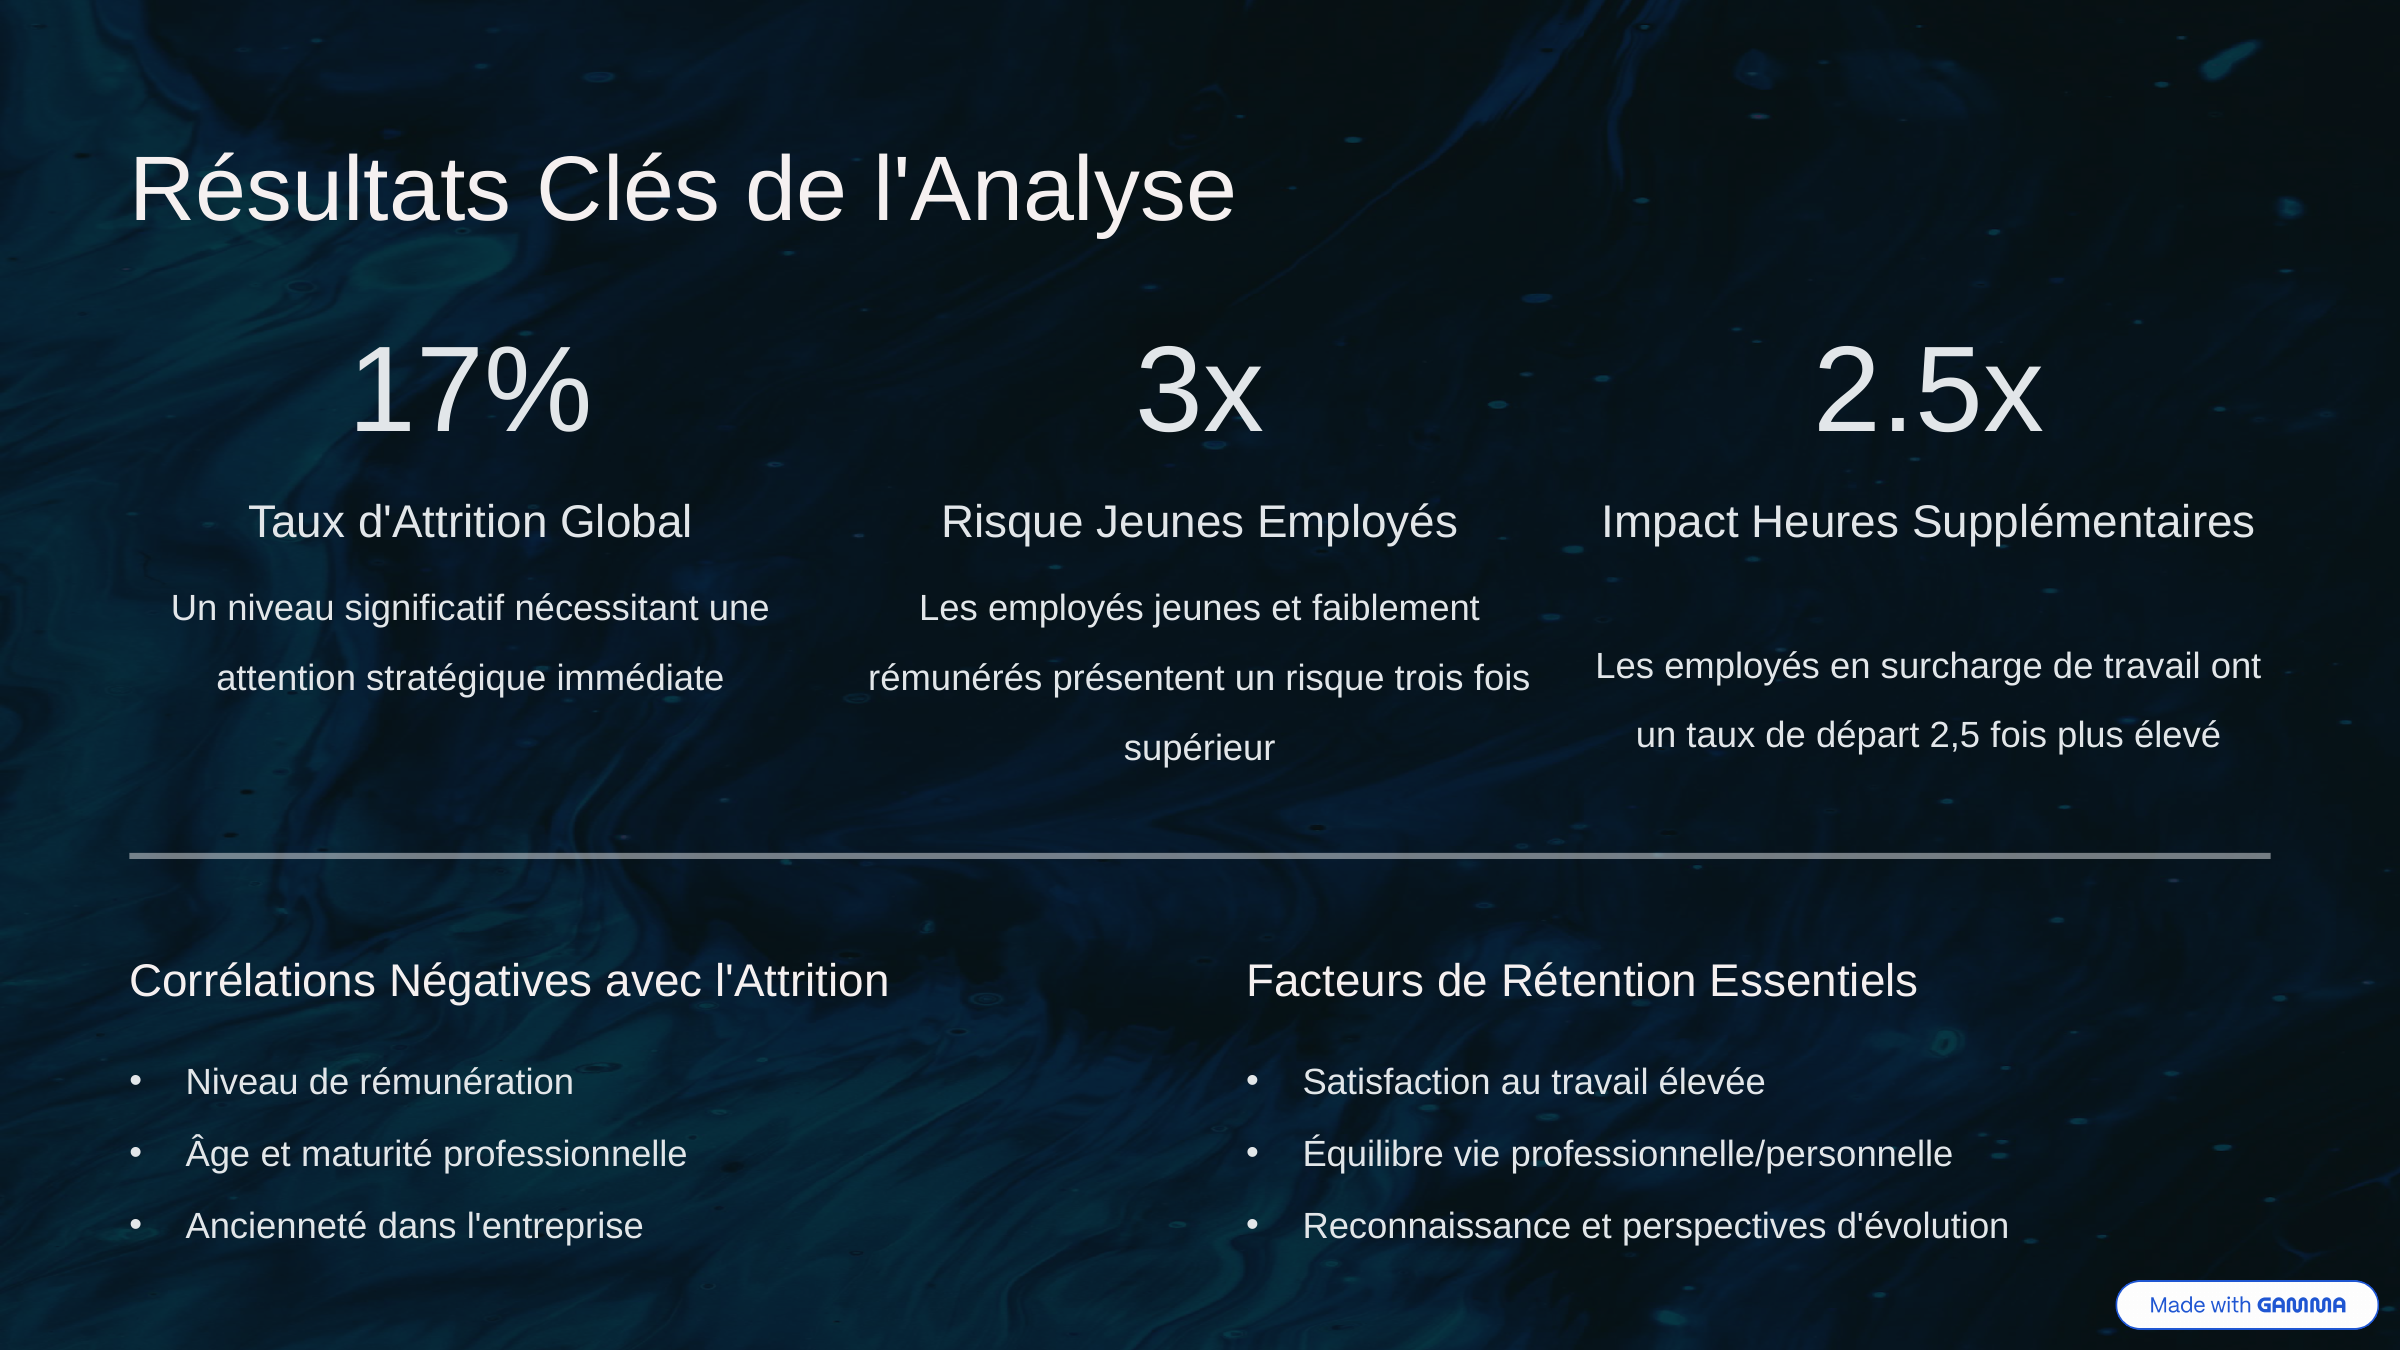

Résultats Clés de l'Analyse
17%
3x
2.5x
Taux d'Attrition Global
Risque Jeunes Employés
Impact Heures Supplémentaires
Un niveau significatif nécessitant une attention stratégique immédiate
Les employés jeunes et faiblement rémunérés présentent un risque trois fois supérieur
Les employés en surcharge de travail ont un taux de départ 2,5 fois plus élevé

Corrélations Négatives avec l'Attrition
Facteurs de Rétention Essentiels
Niveau de rémunération
Satisfaction au travail élevée
Âge et maturité professionnelle
Équilibre vie professionnelle/personnelle
Ancienneté dans l'entreprise
Reconnaissance et perspectives d'évolution